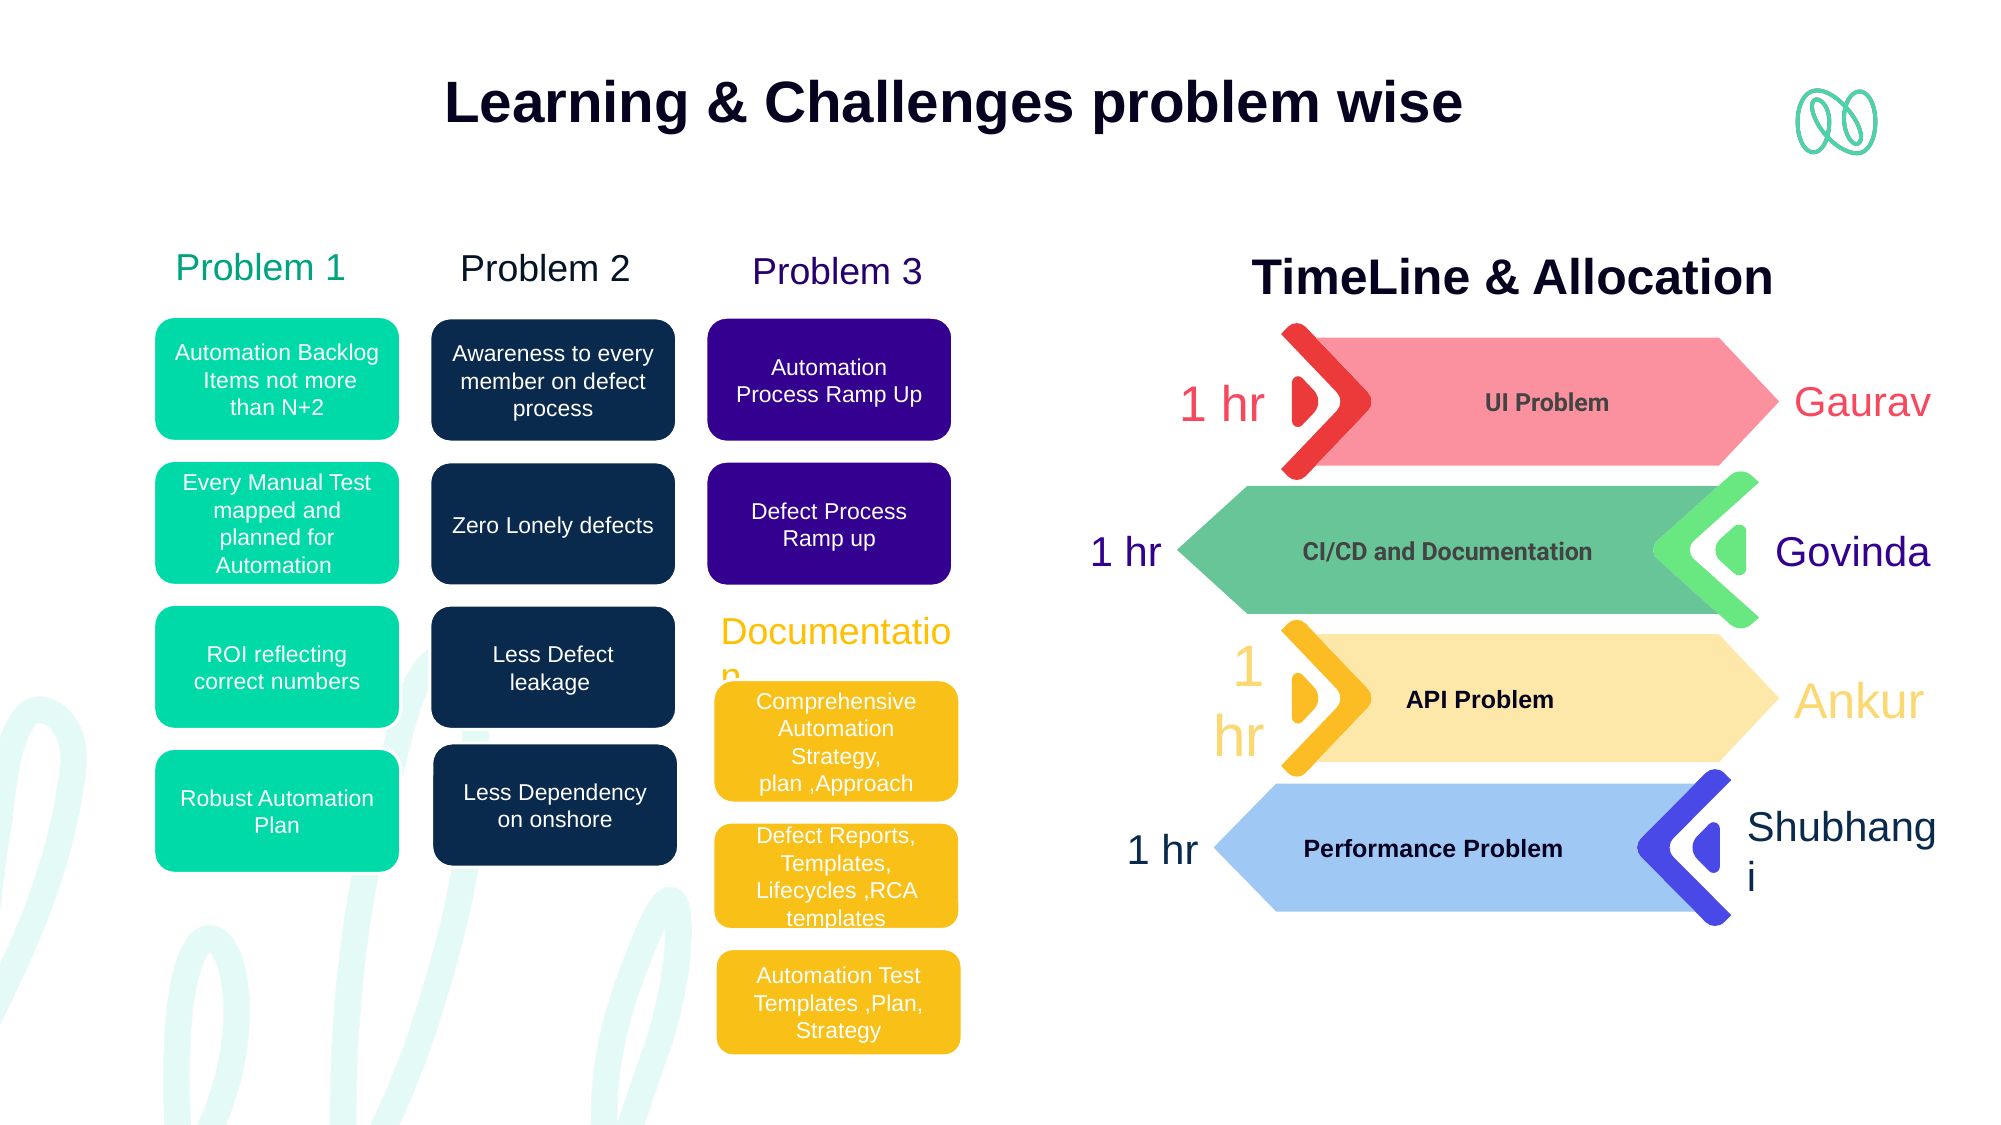

# Learning & Challenges problem wise
TimeLine & Allocation
Problem 1
Problem 2
Problem 3
Automation Backlog  Items not more than N+2
Automation Process Ramp Up
Awareness to every member on defect process

UI Problem
1 hr
Gaurav

Every Manual Test mapped and planned for Automation
Defect Process Ramp up
Zero Lonely defects

CI/CD and Documentation
Govinda
1 hr

Documentation
ROI reflecting correct numbers
Less Defect leakage

API Problem
1 hr
Ankur

Comprehensive Automation Strategy, plan ,Approach
Less Dependency on onshore
Robust Automation Plan

Performance Problem
1 hr
Shubhangi

Defect Reports, Templates, Lifecycles ,RCA templates
Automation Test Templates ,Plan, Strategy